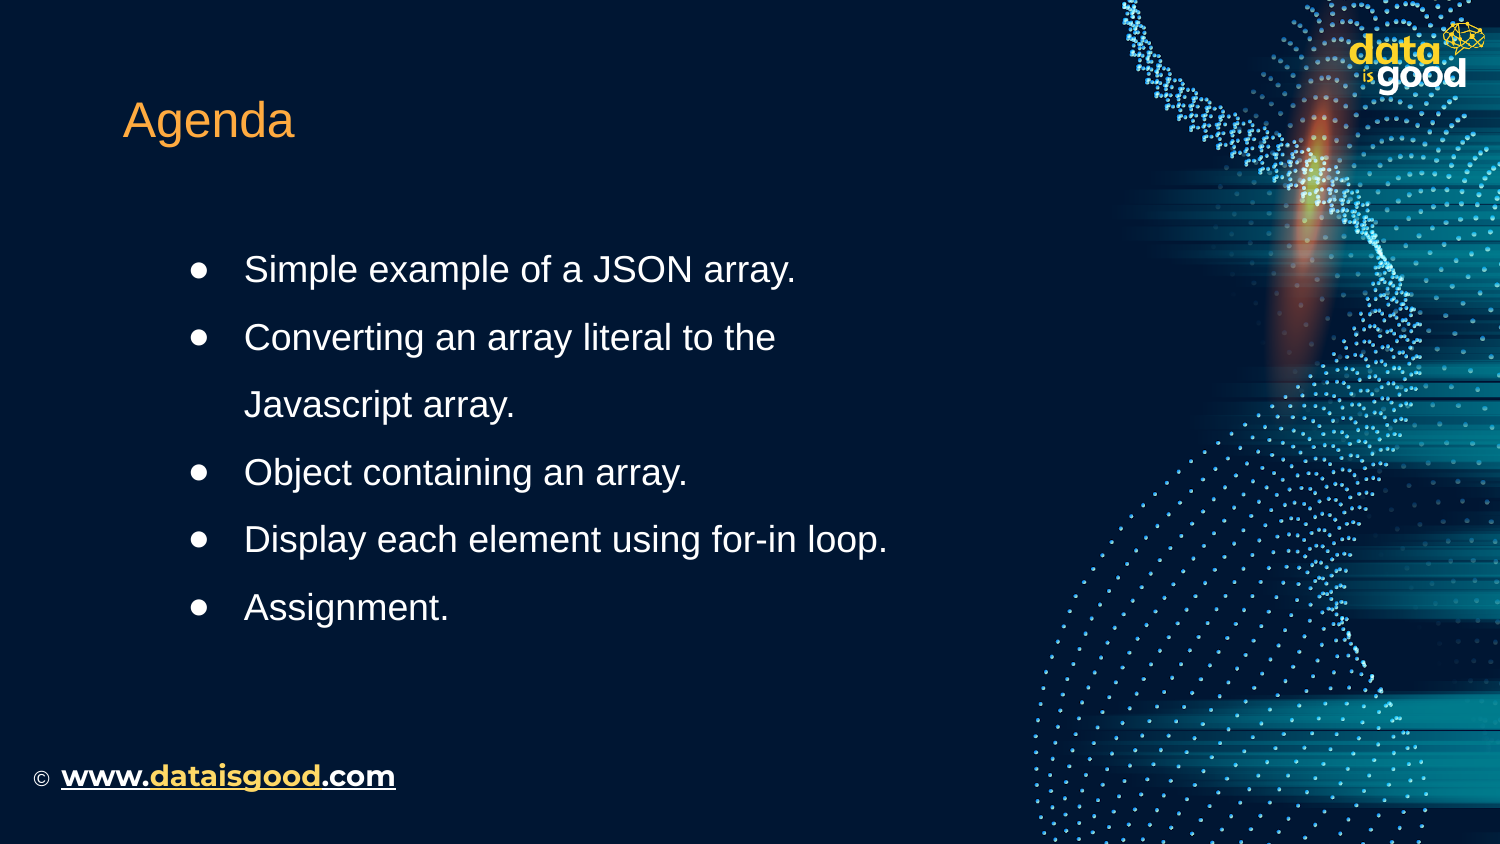

# Agenda
Simple example of a JSON array.
Converting an array literal to the Javascript array.
Object containing an array.
Display each element using for-in loop.
Assignment.